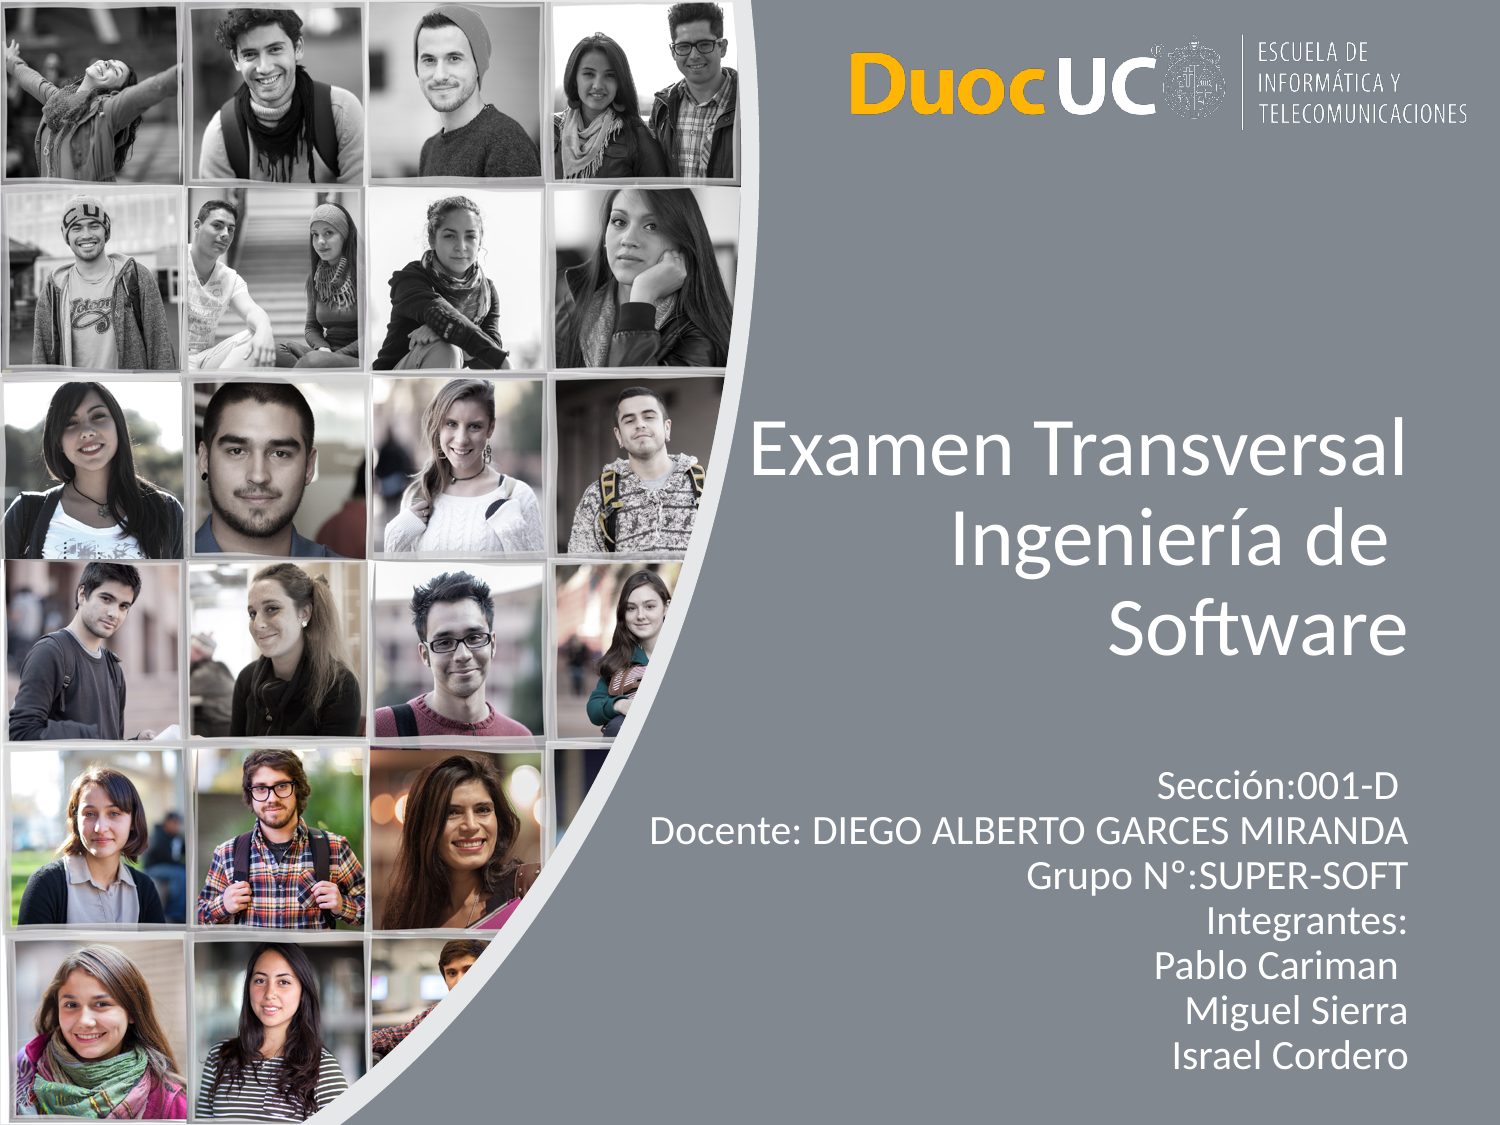

# Examen Transversal Ingeniería de Software Sección:001-D Docente: DIEGO ALBERTO GARCES MIRANDA Grupo Nº:SUPER-SOFT Integrantes: Pablo Cariman Miguel Sierra Israel Cordero